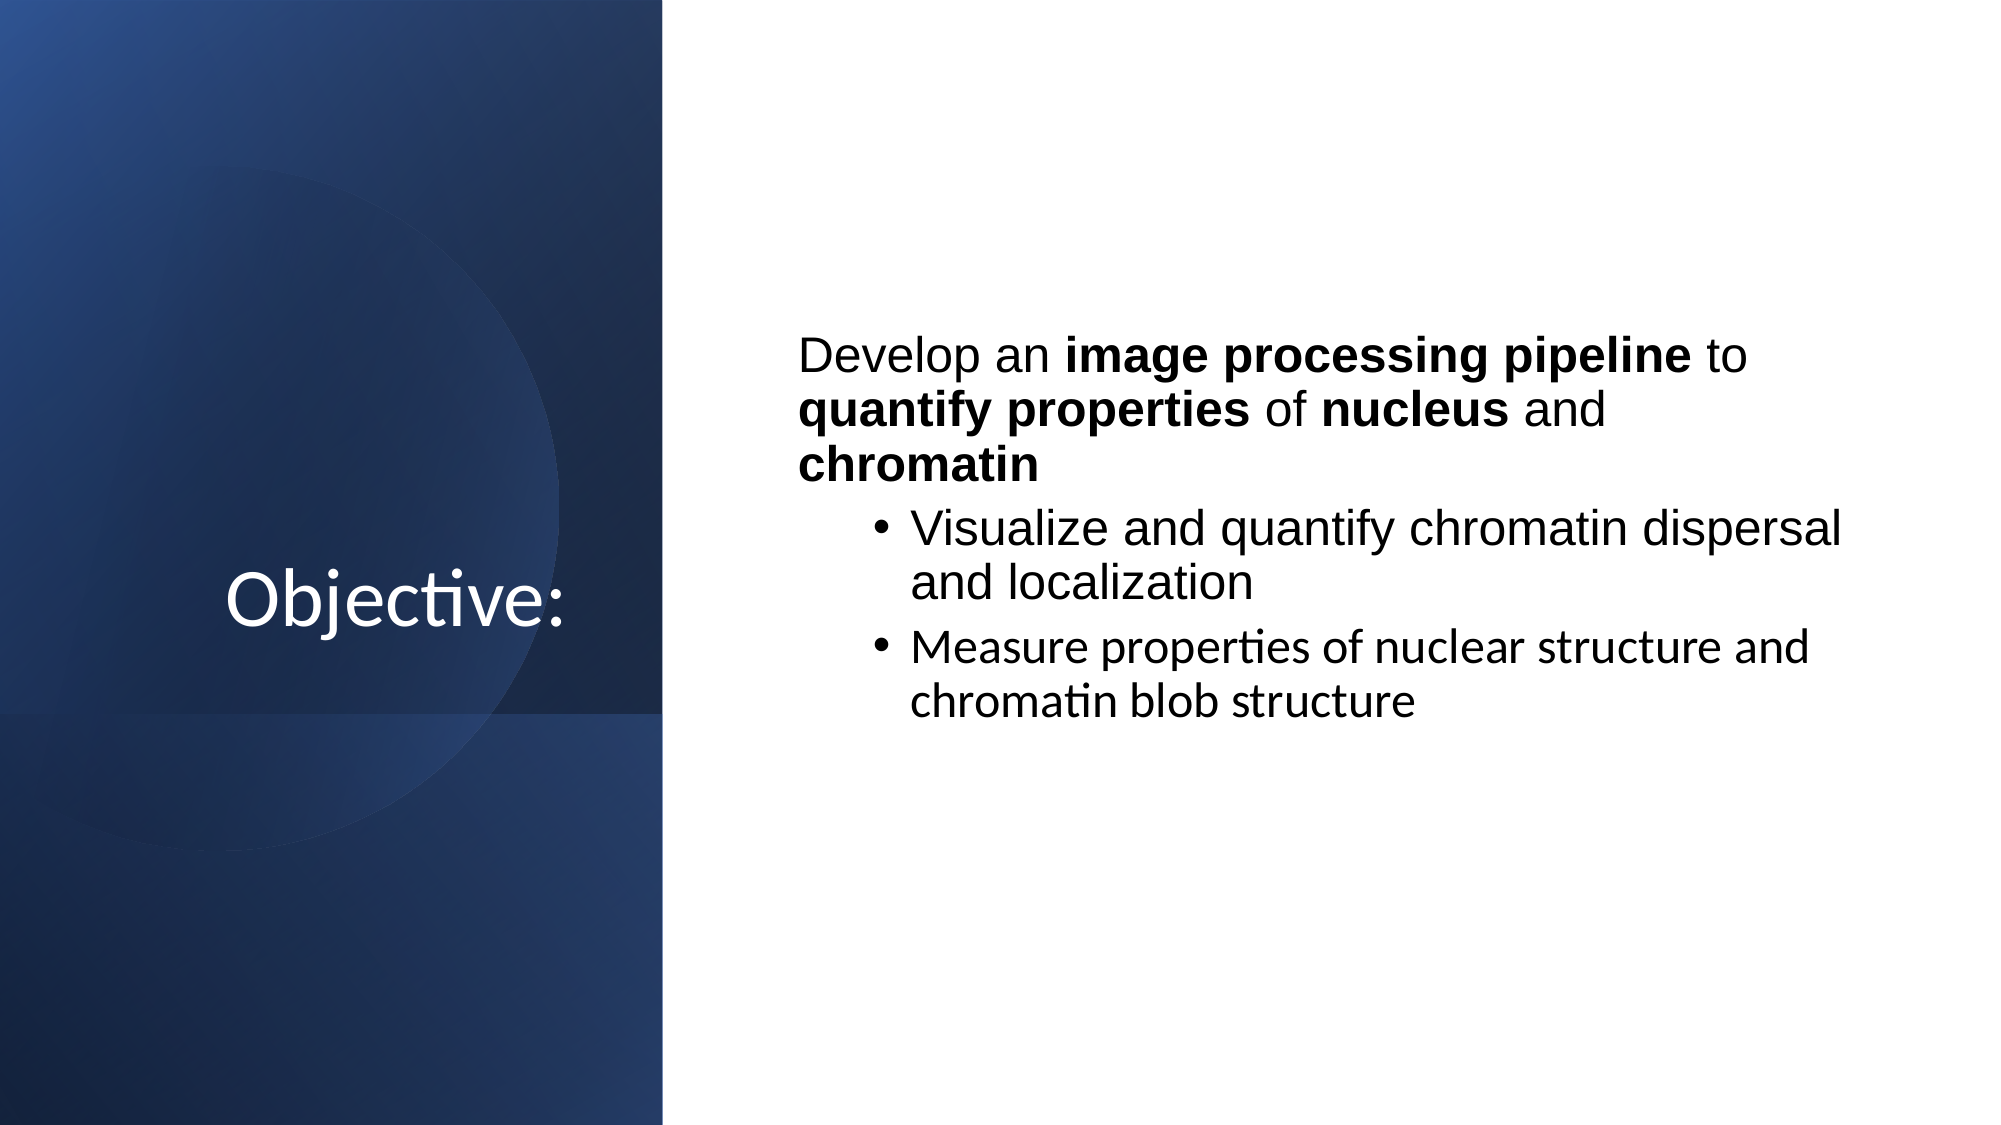

# Objective:

Develop an image processing pipeline to quantify properties of nucleus and chromatin
Visualize and quantify chromatin dispersal and localization
Measure properties of nuclear structure and chromatin blob structure